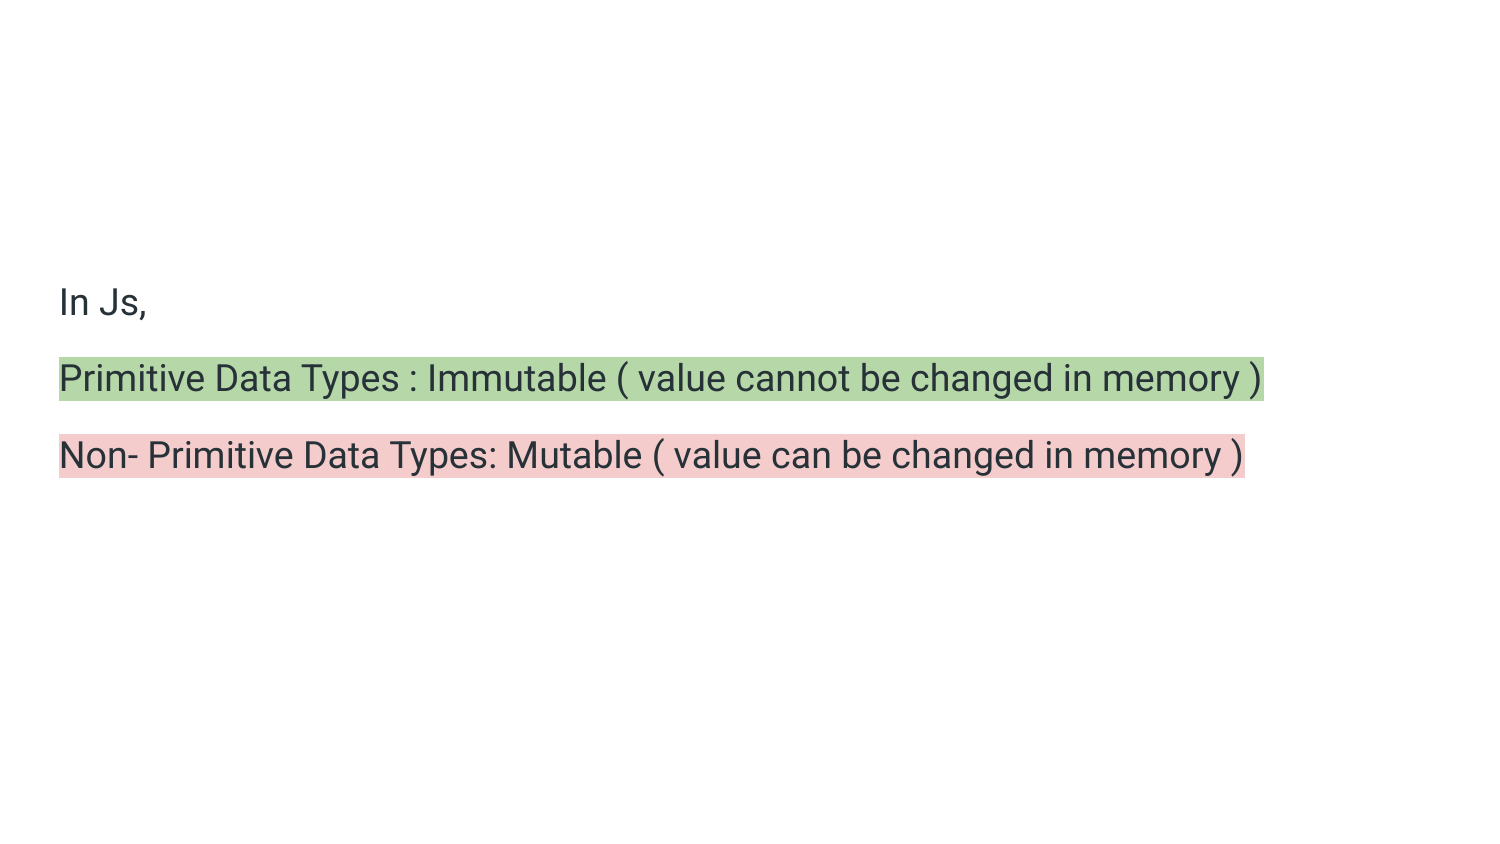

In Js,
Primitive Data Types : Immutable ( value cannot be changed in memory )
Non- Primitive Data Types: Mutable ( value can be changed in memory )